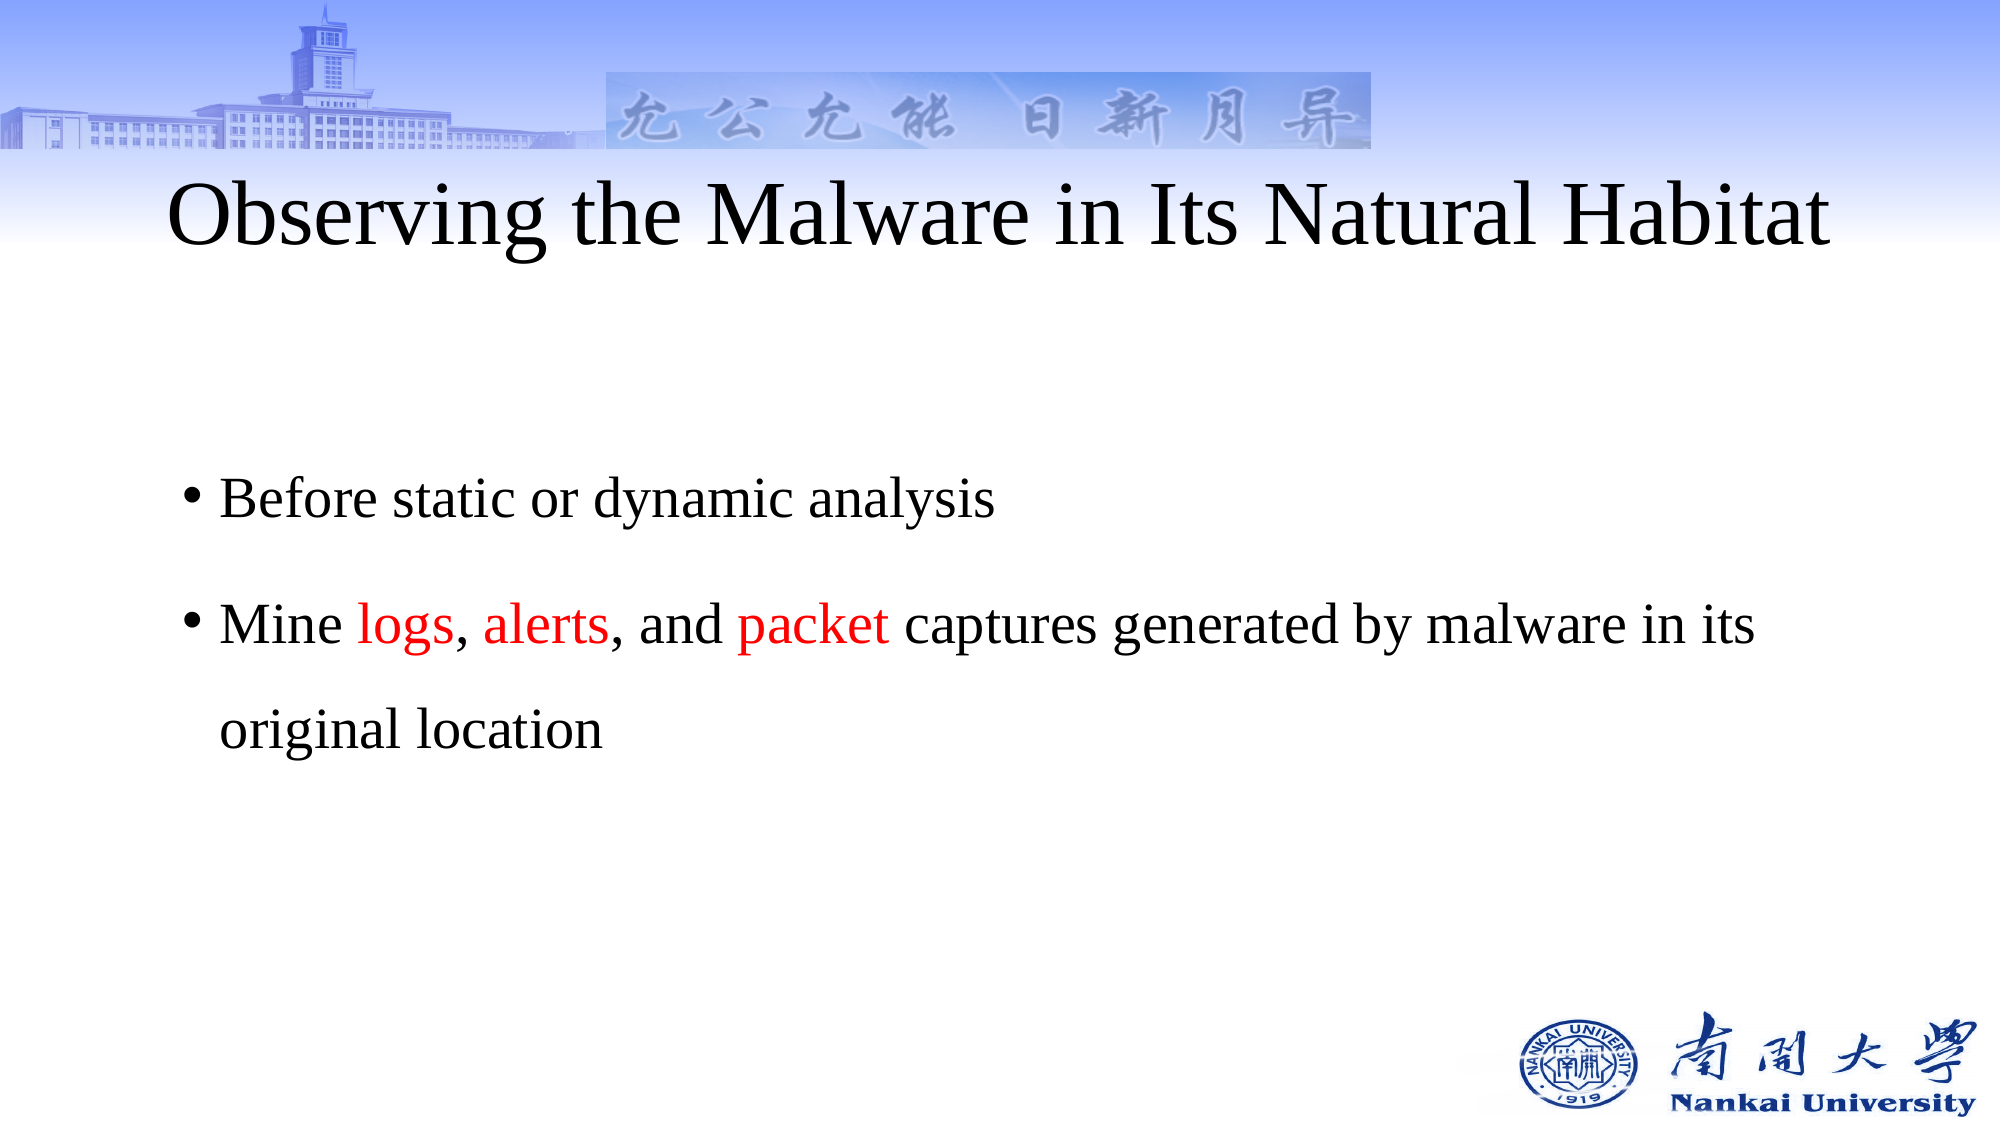

# Observing the Malware in Its Natural Habitat
Before static or dynamic analysis
Mine logs, alerts, and packet captures generated by malware in its original location